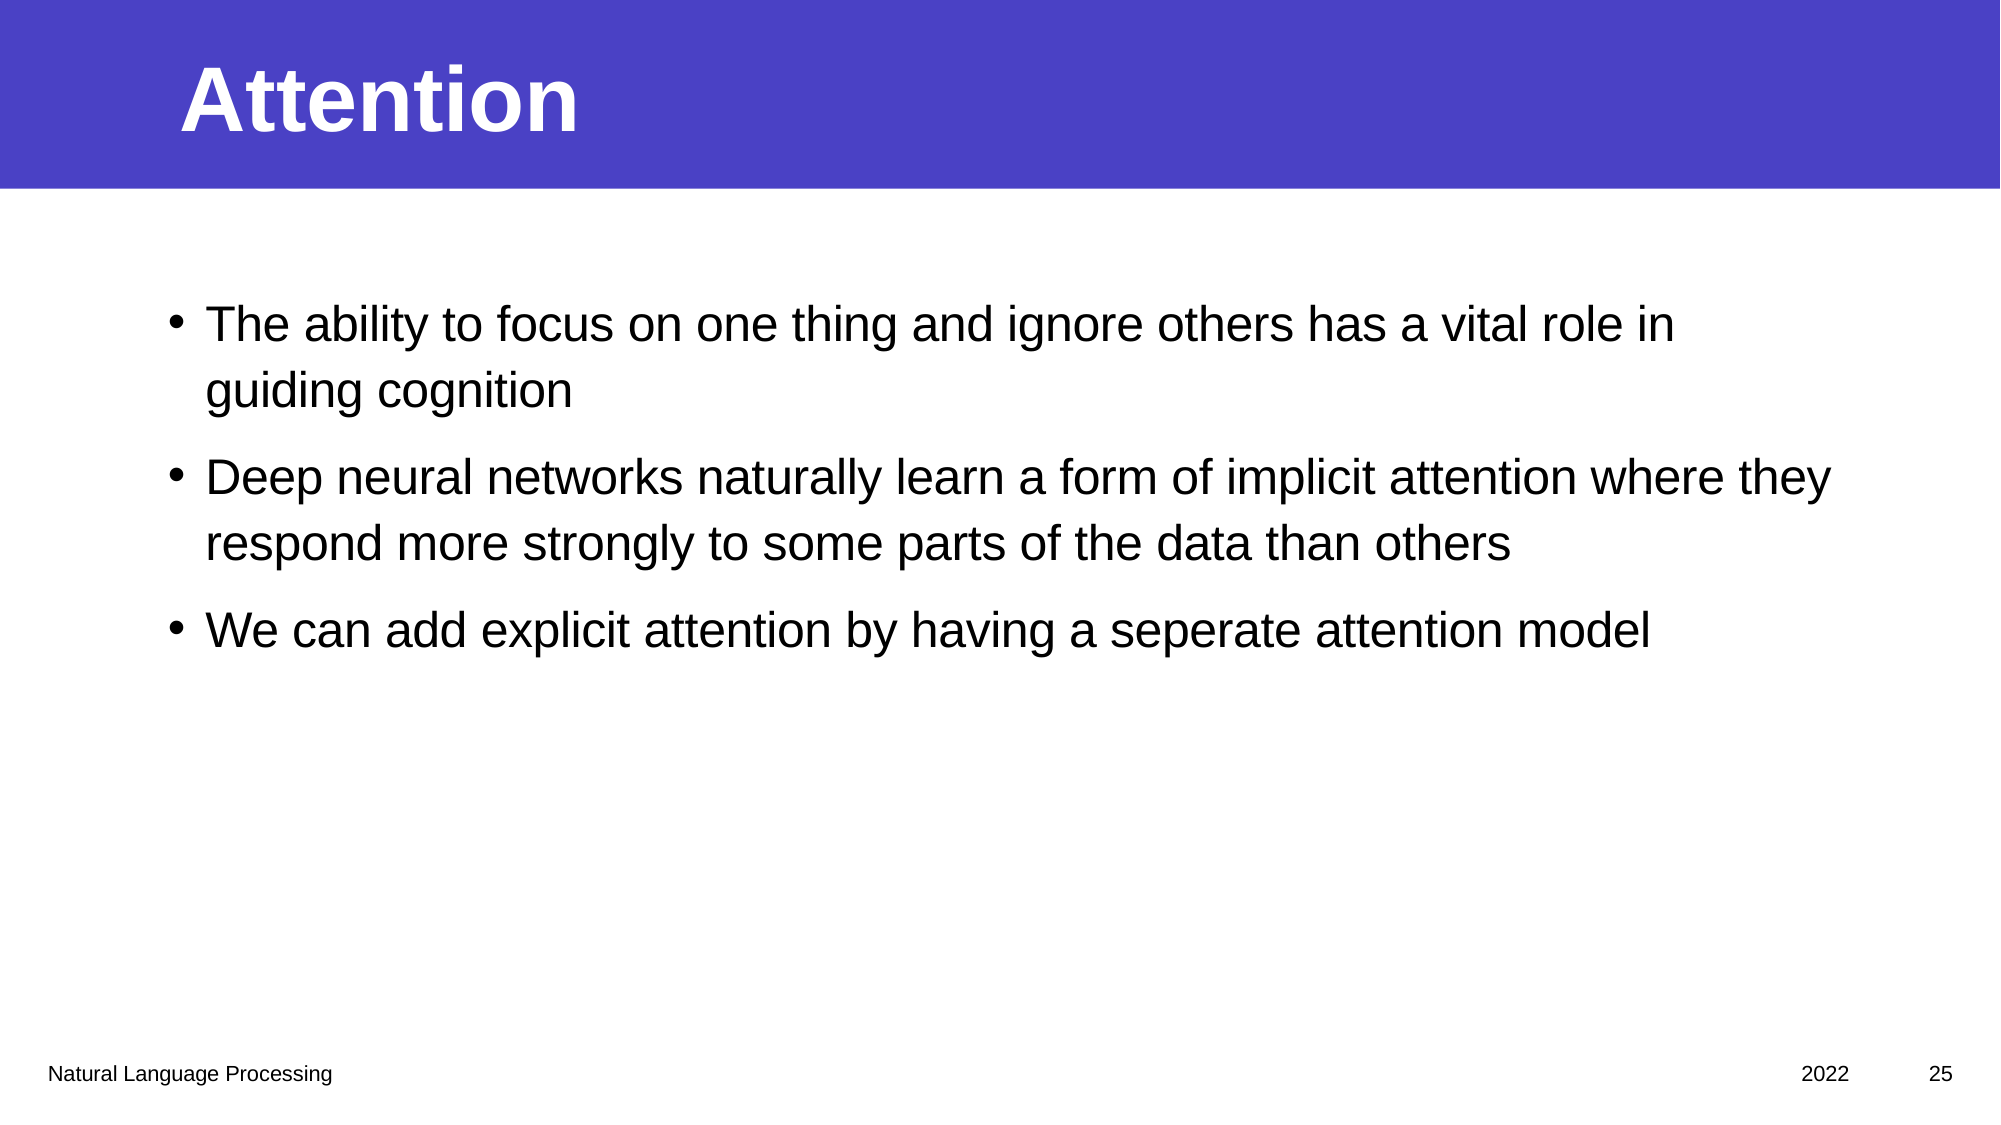

# Attention
The ability to focus on one thing and ignore others has a vital role in guiding cognition
Deep neural networks naturally learn a form of implicit attention where they respond more strongly to some parts of the data than others
We can add explicit attention by having a seperate attention model
2022
Natural Language Processing
25